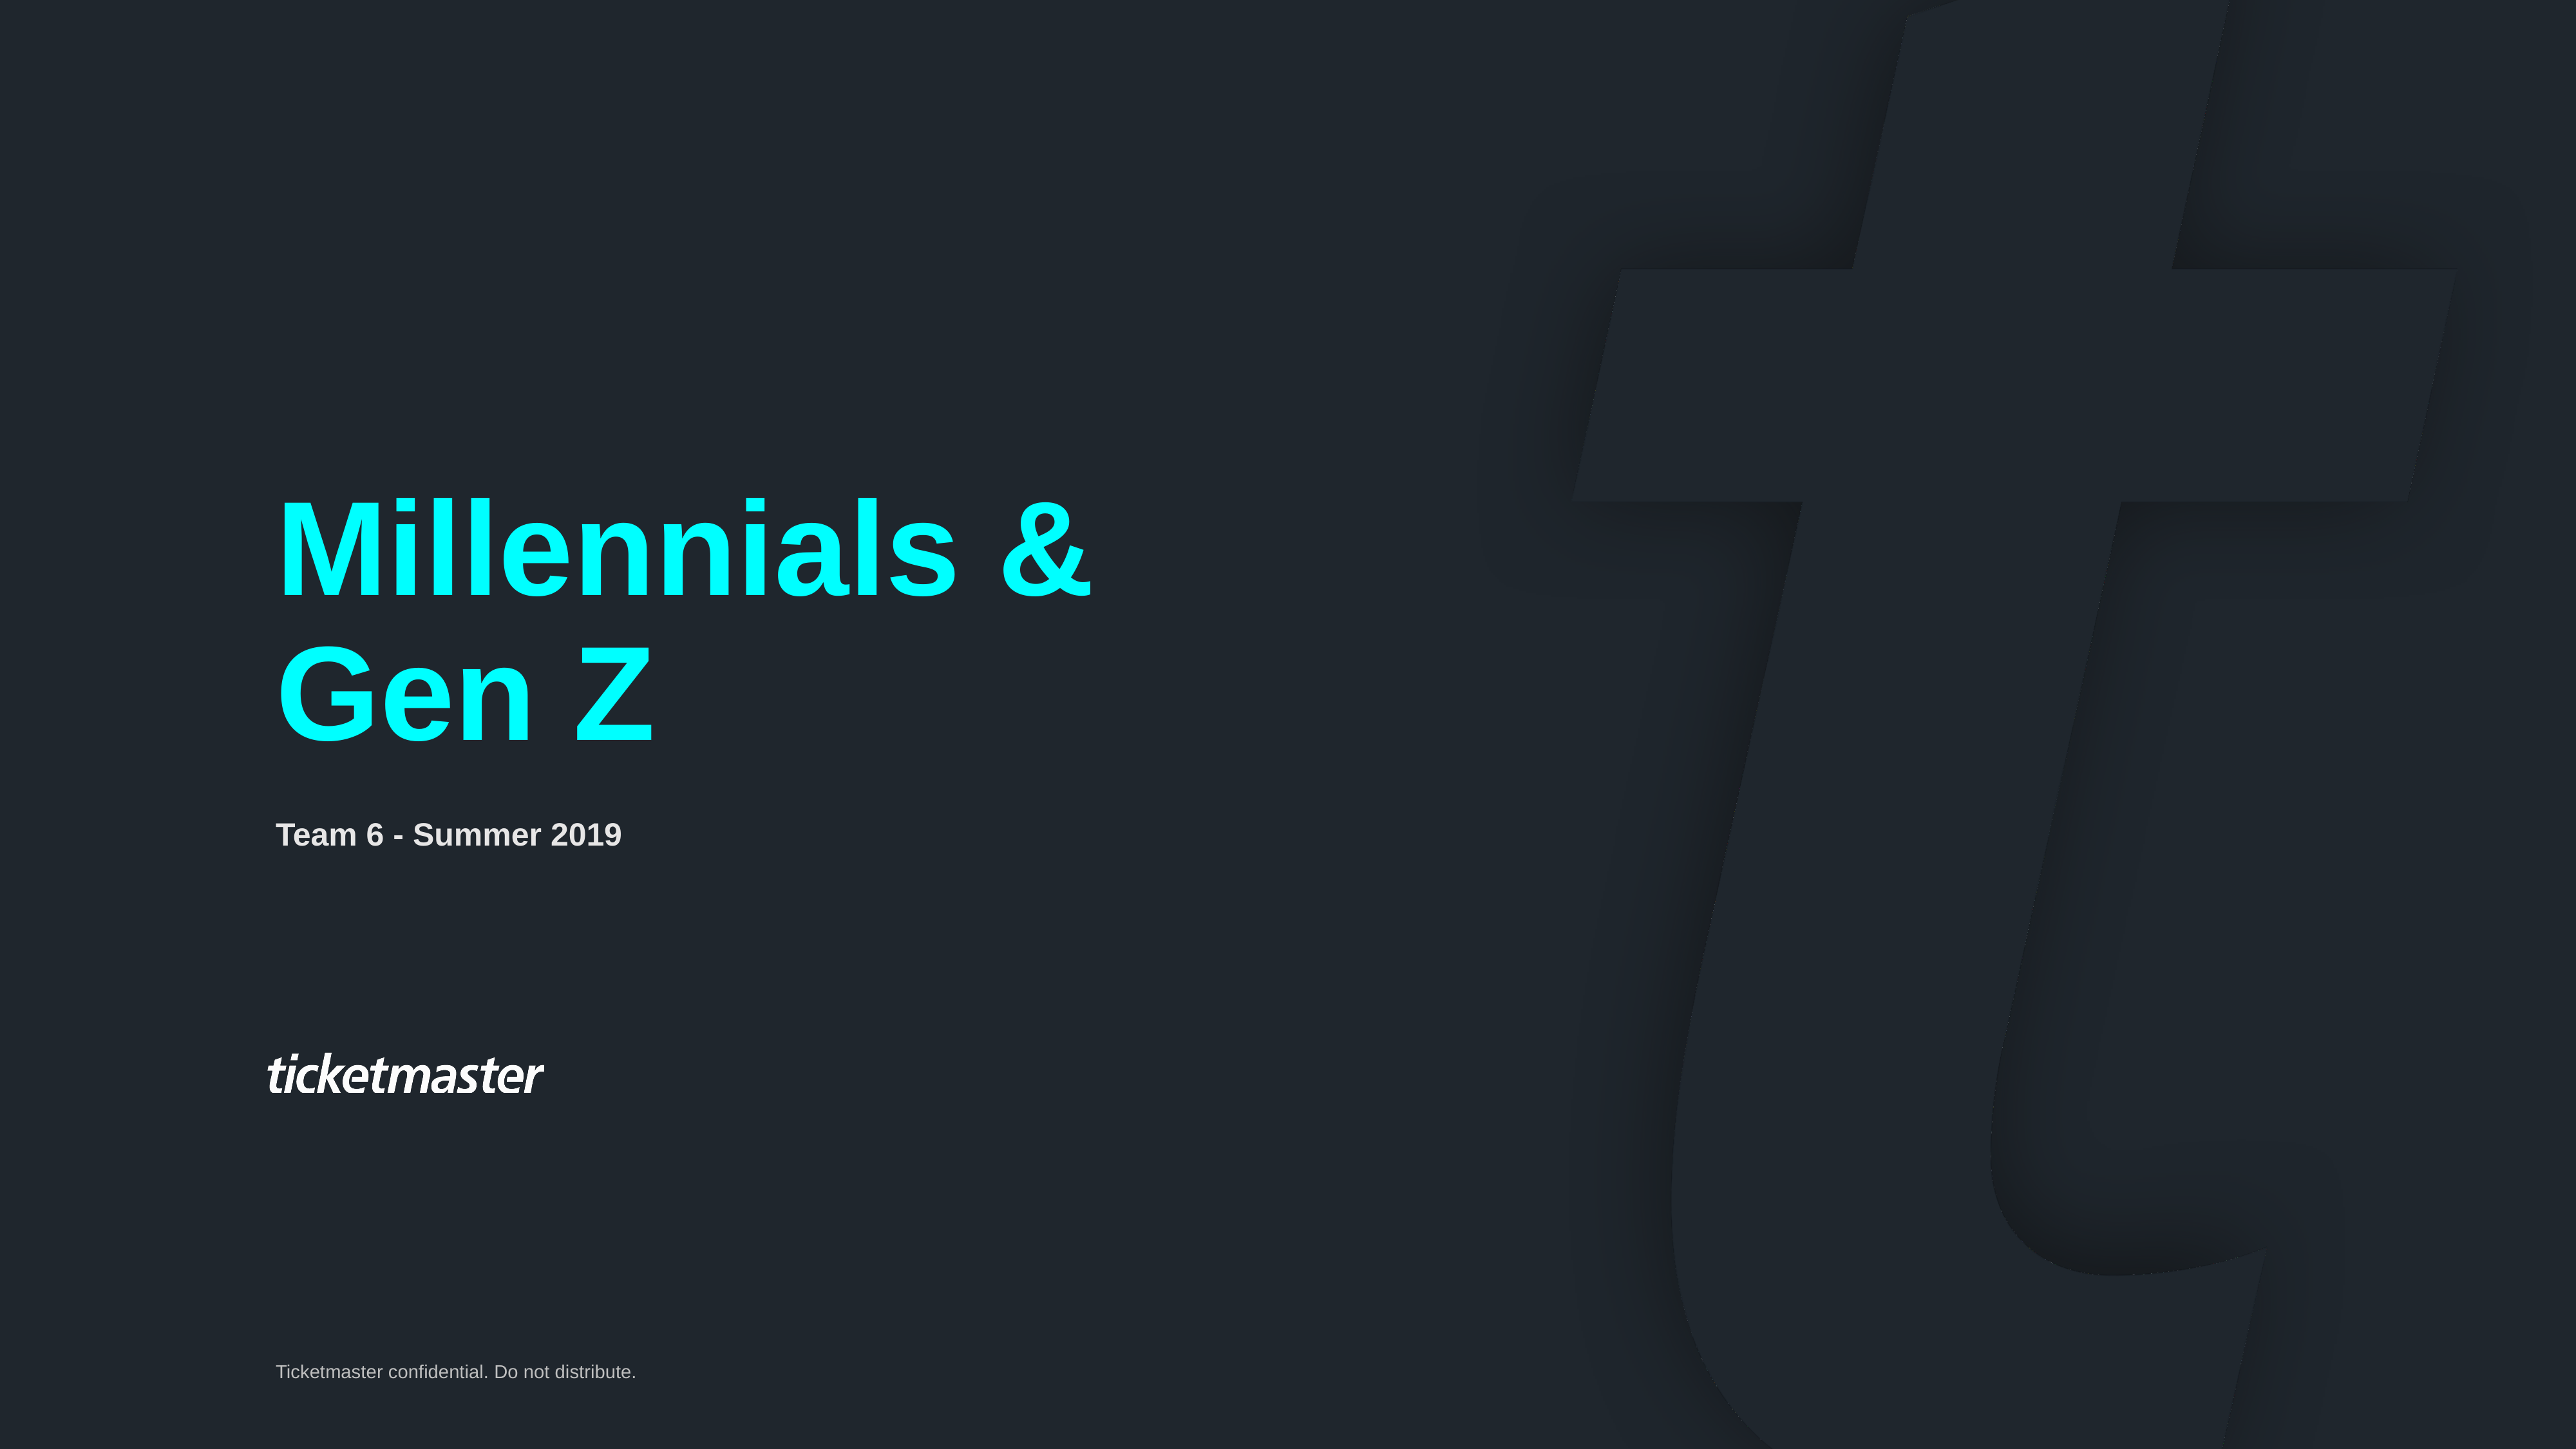

# Millennials & Gen Z
Team 6 - Summer 2019
Ticketmaster confidential. Do not distribute.